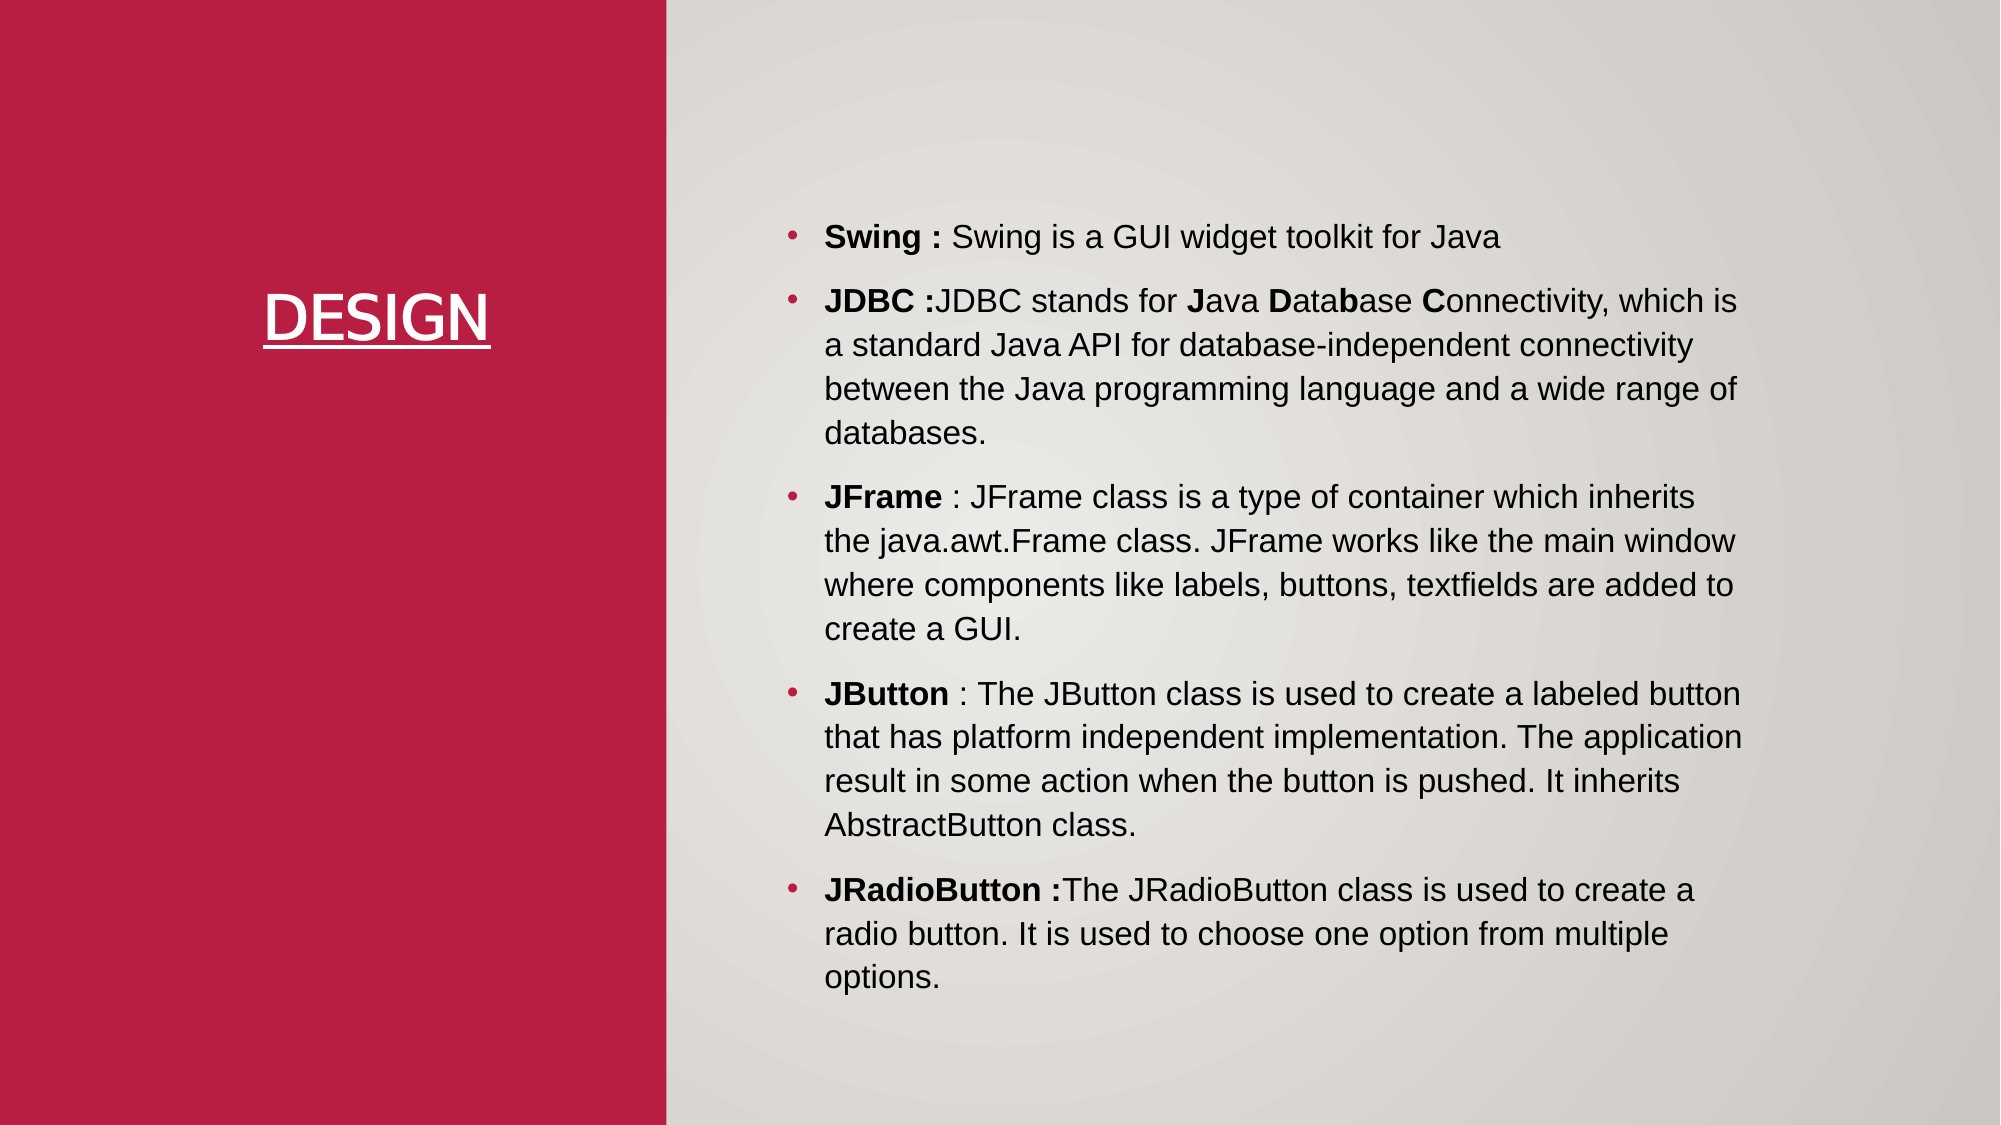

# DESIGN
Swing : Swing is a GUI widget toolkit for Java
JDBC :JDBC stands for Java Database Connectivity, which is a standard Java API for database-independent connectivity between the Java programming language and a wide range of databases.
JFrame : JFrame class is a type of container which inherits the java.awt.Frame class. JFrame works like the main window where components like labels, buttons, textfields are added to create a GUI.
JButton : The JButton class is used to create a labeled button that has platform independent implementation. The application result in some action when the button is pushed. It inherits AbstractButton class.
JRadioButton :The JRadioButton class is used to create a radio button. It is used to choose one option from multiple options.